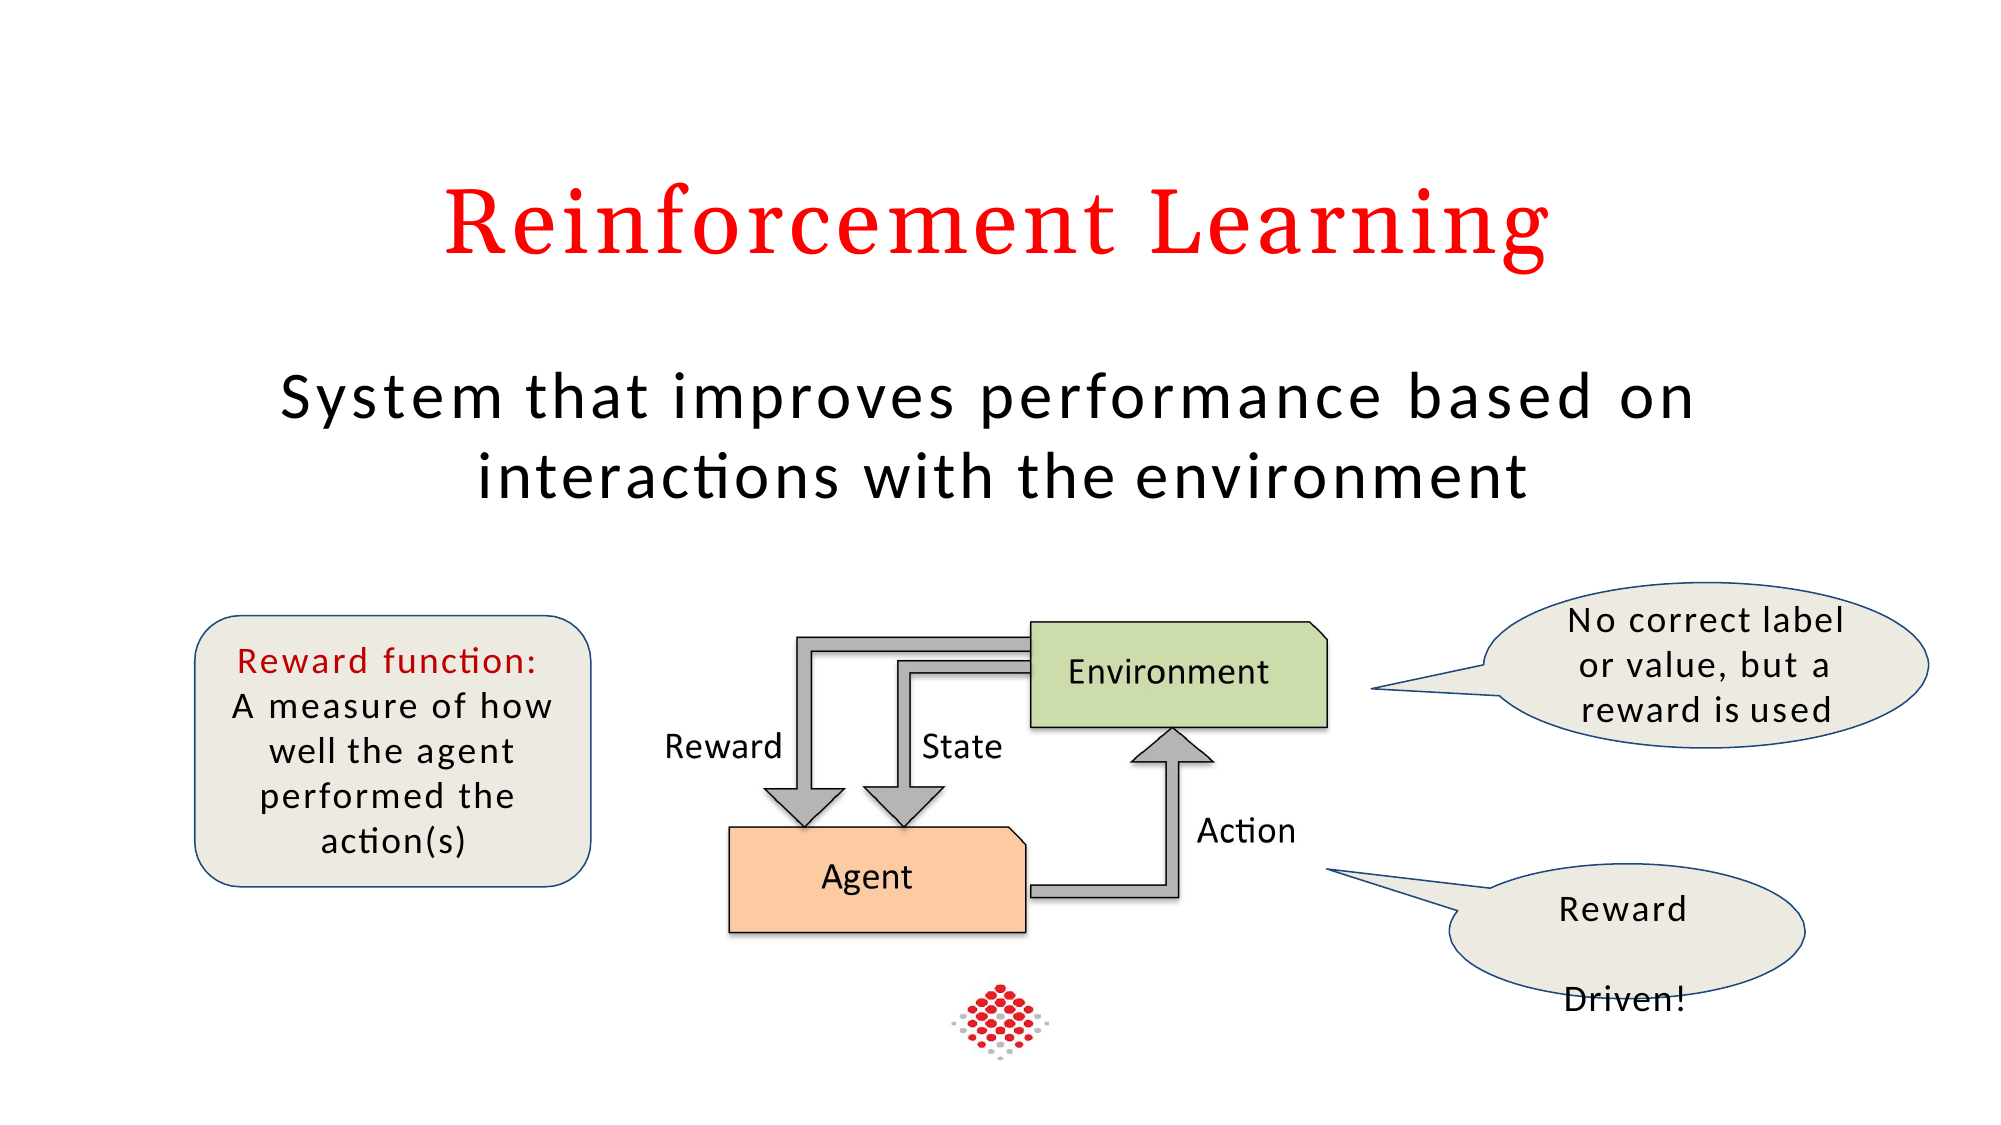

# Reinforcement Learning
System that improves performance based on  interactions with the environment

No correct label  or value, but a  reward is used

Reward function:  A measure of how  well the agent  performed the  action(s)

Reward  Driven!